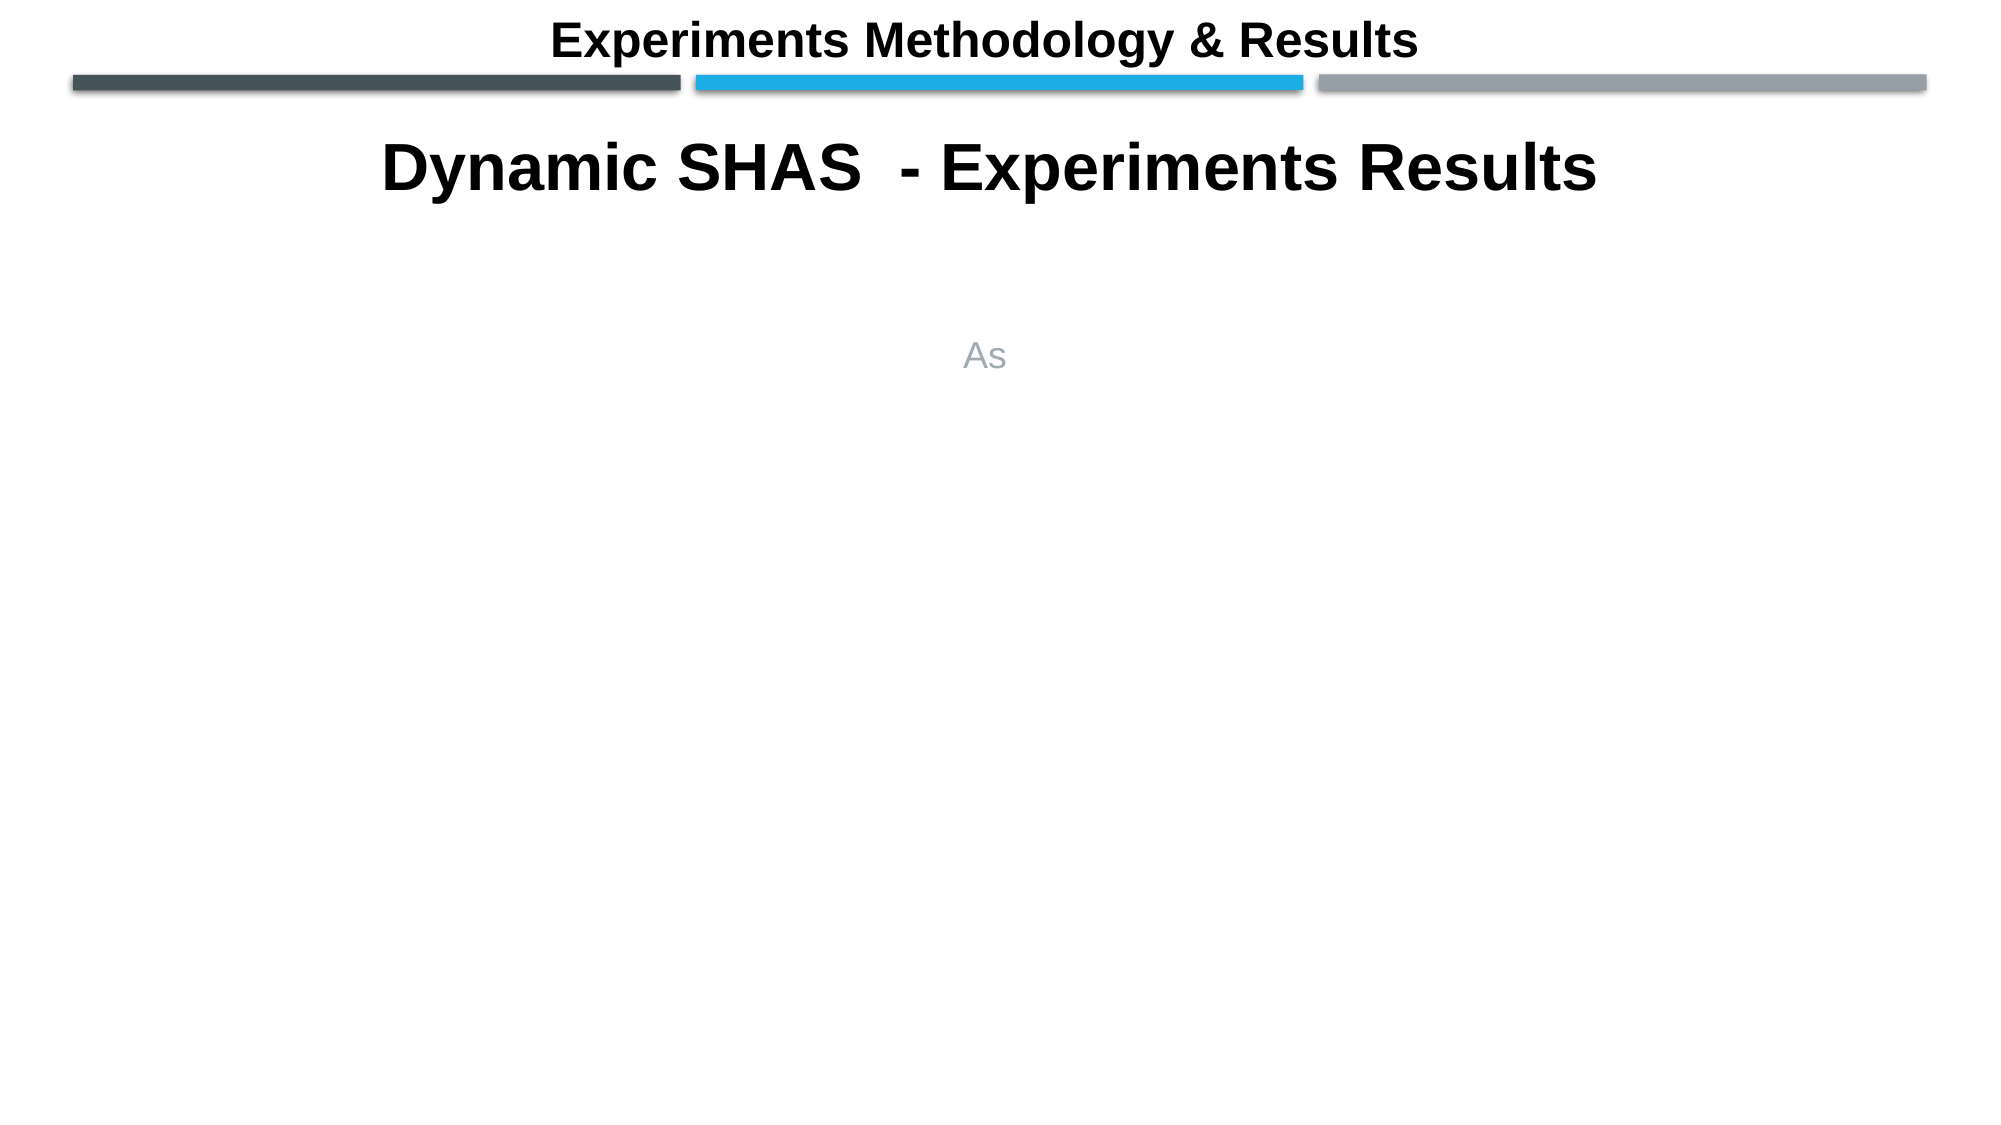

Experiments Methodology & Results
Dynamic SHAS  - Experiments Results
As